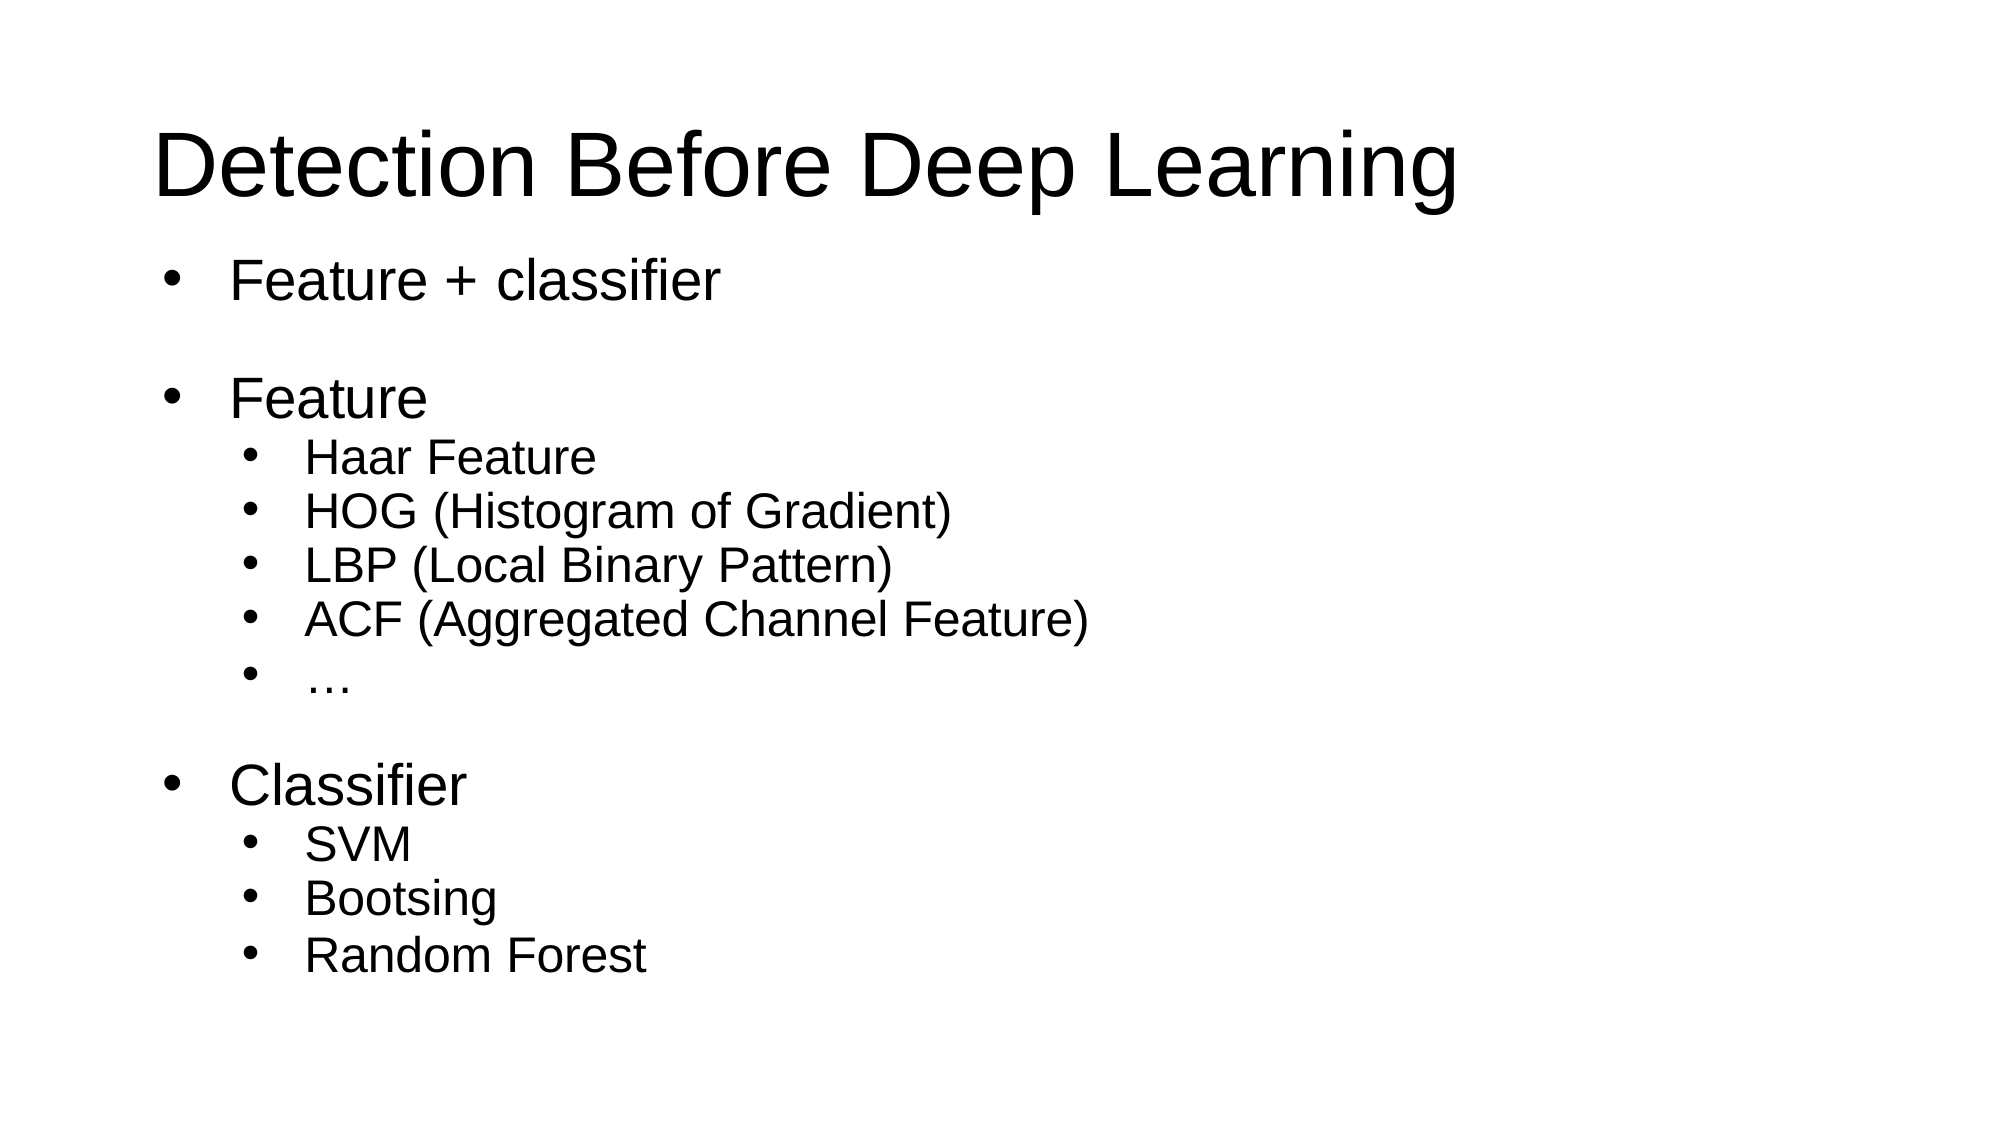

# Detection Before Deep Learning
Feature + classifier

Feature
Haar Feature
HOG (Histogram of Gradient)
LBP (Local Binary Pattern)
ACF (Aggregated Channel Feature)
…
Classifier
SVM
Bootsing
Random Forest